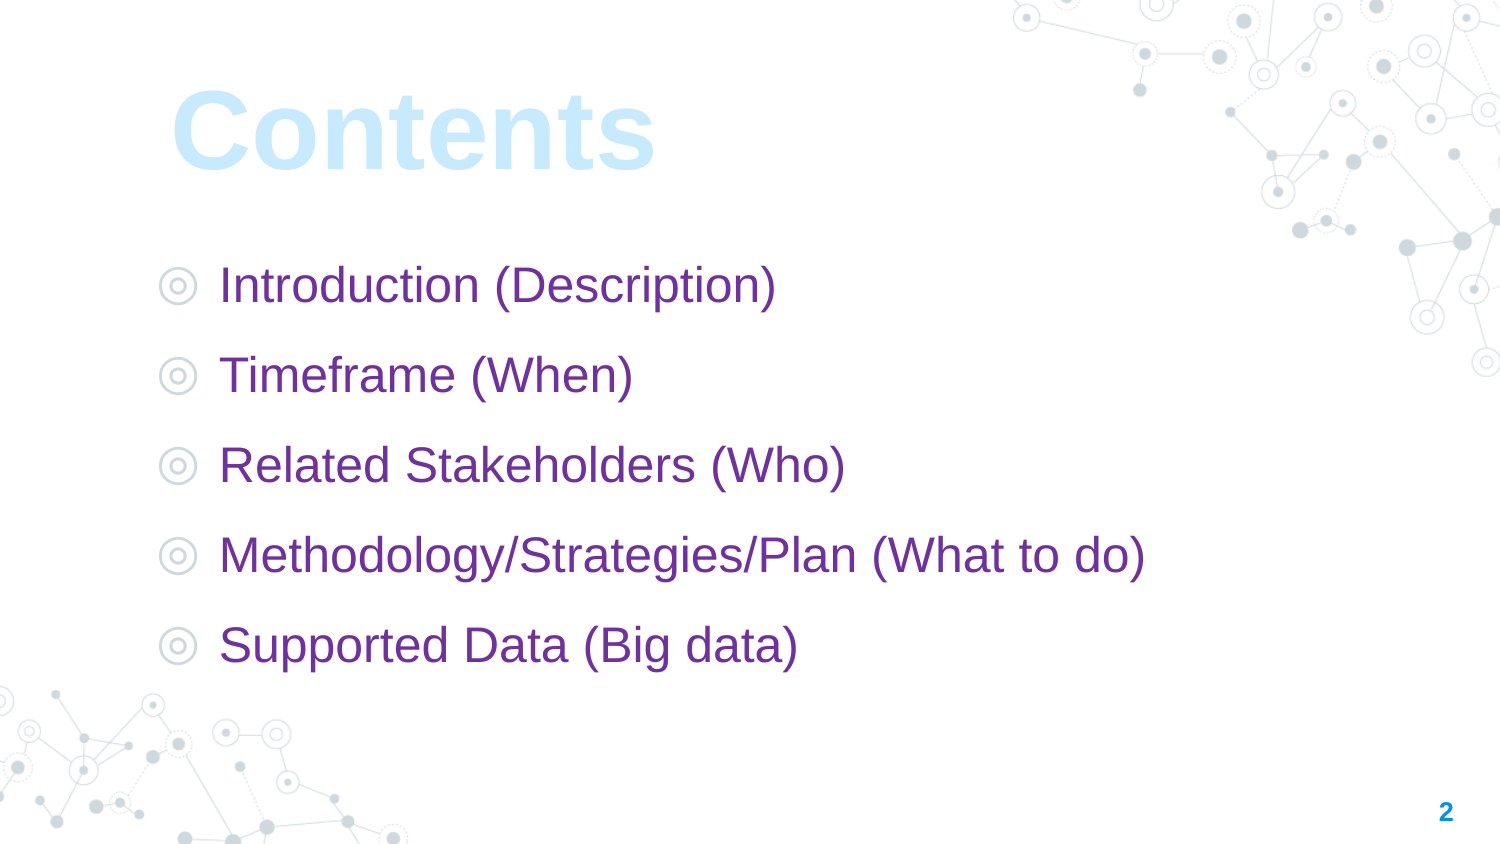

Contents
Introduction (Description)
Timeframe (When)
Related Stakeholders (Who)
Methodology/Strategies/Plan (What to do)
Supported Data (Big data)
2